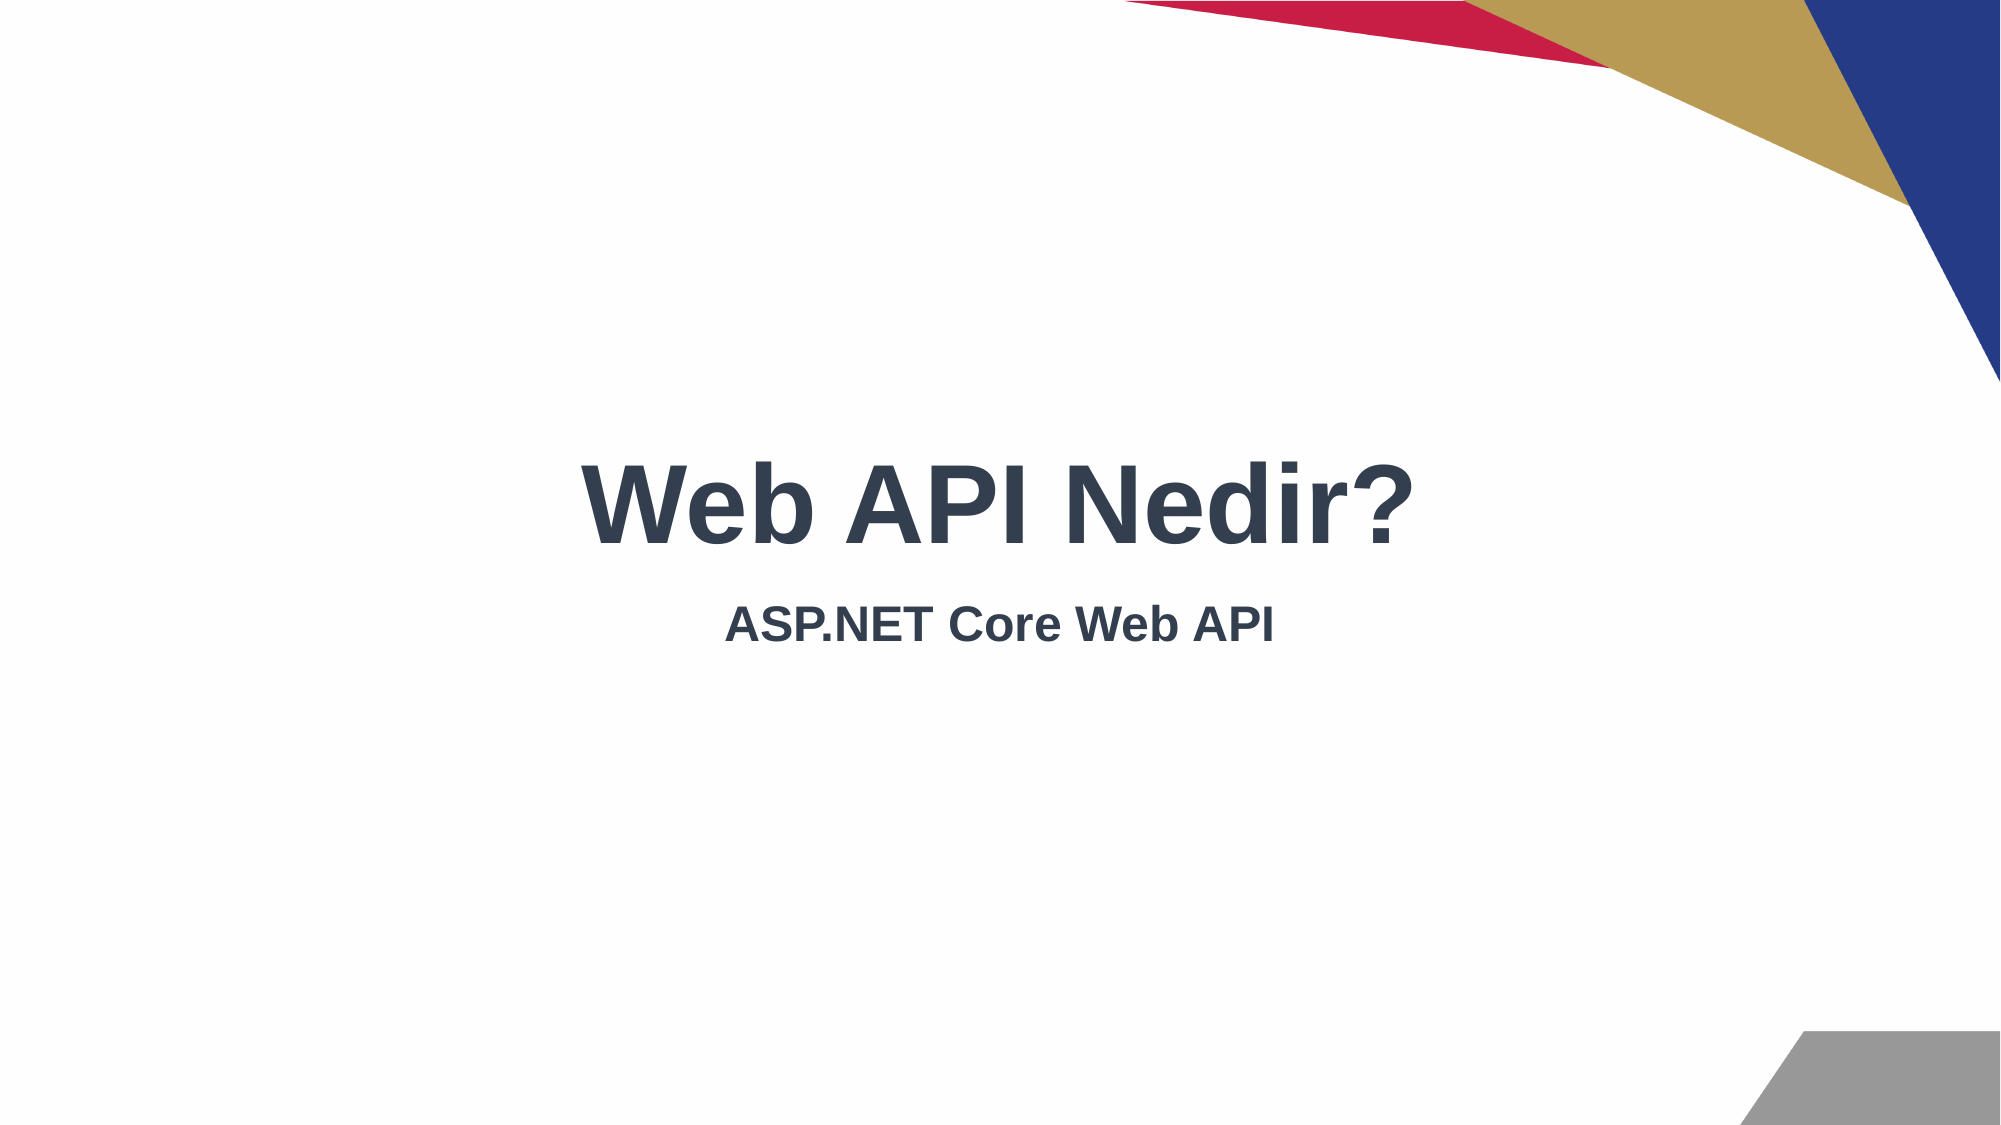

# Web API Nedir?
ASP.NET Core Web API